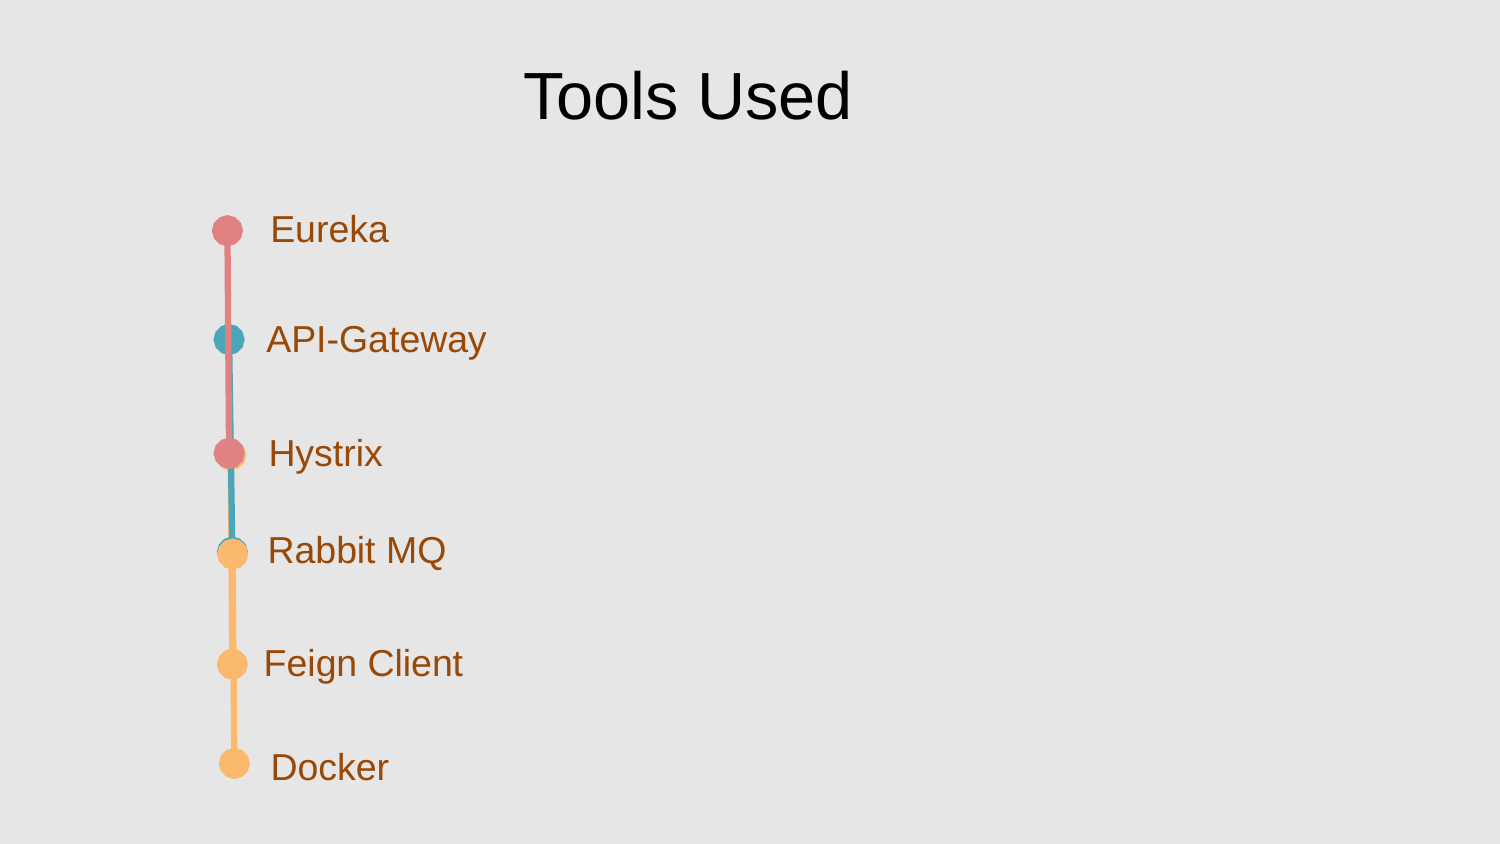

Tools Used
Eureka
API-Gateway
Hystrix
Rabbit MQ
Feign Client
Docker